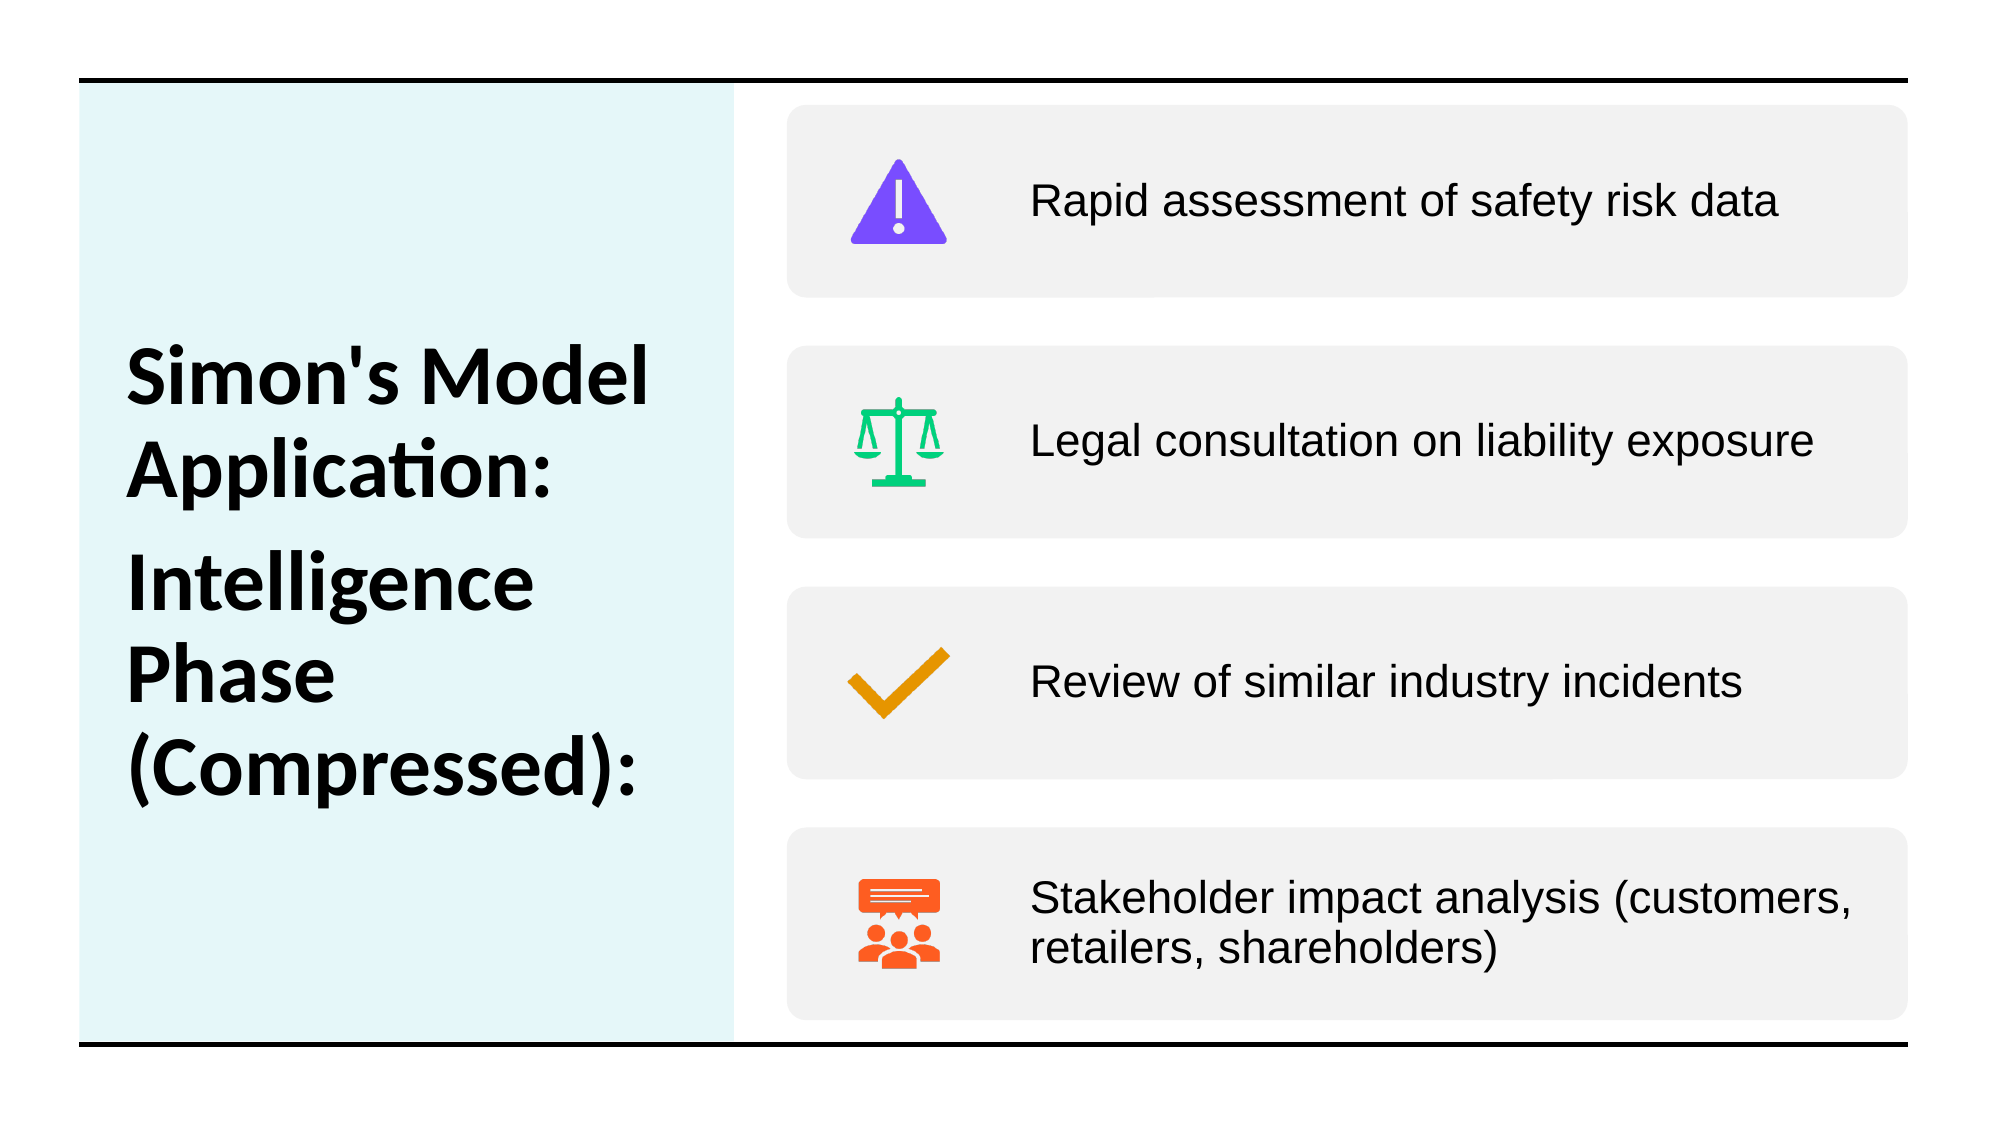

Rapid assessment of safety risk data
Legal consultation on liability exposure
Review of similar industry incidents
Stakeholder impact analysis (customers, retailers, shareholders)
# Simon's Model Application:
Intelligence Phase (Compressed):